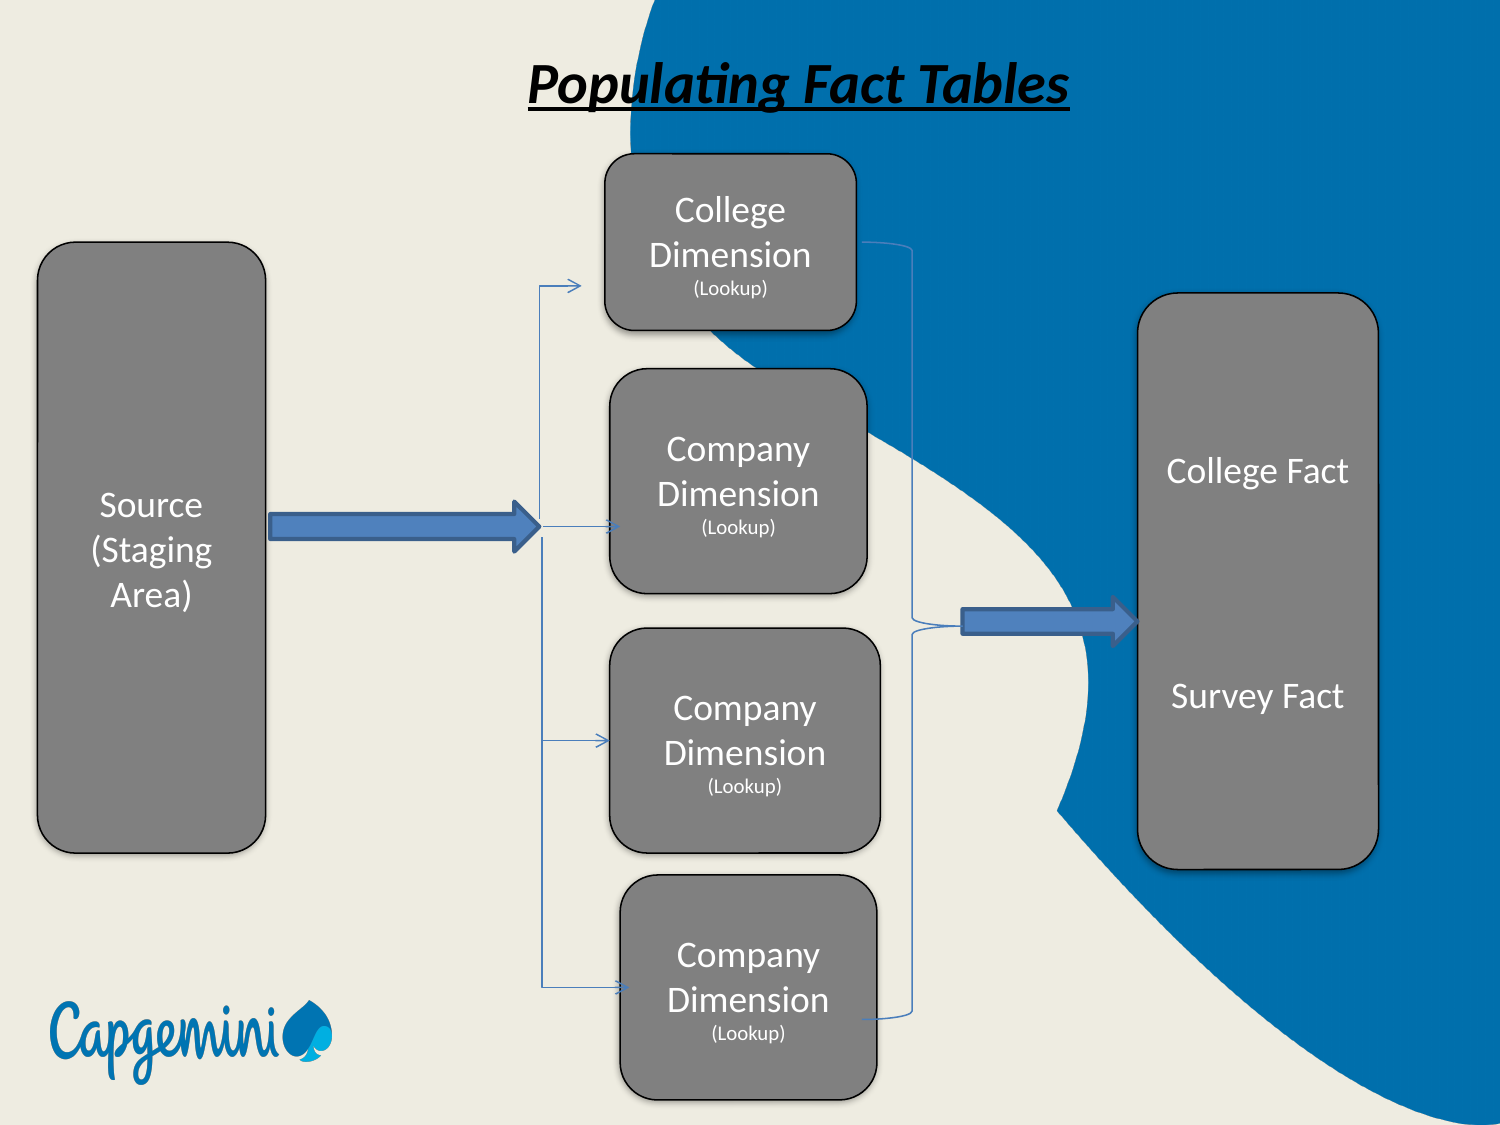

Populating Fact Tables
College Dimension
(Lookup)

Source
(Staging Area)
College Fact

Survey Fact
Company Dimension (Lookup)

Company Dimension (Lookup)
Company Dimension (Lookup)